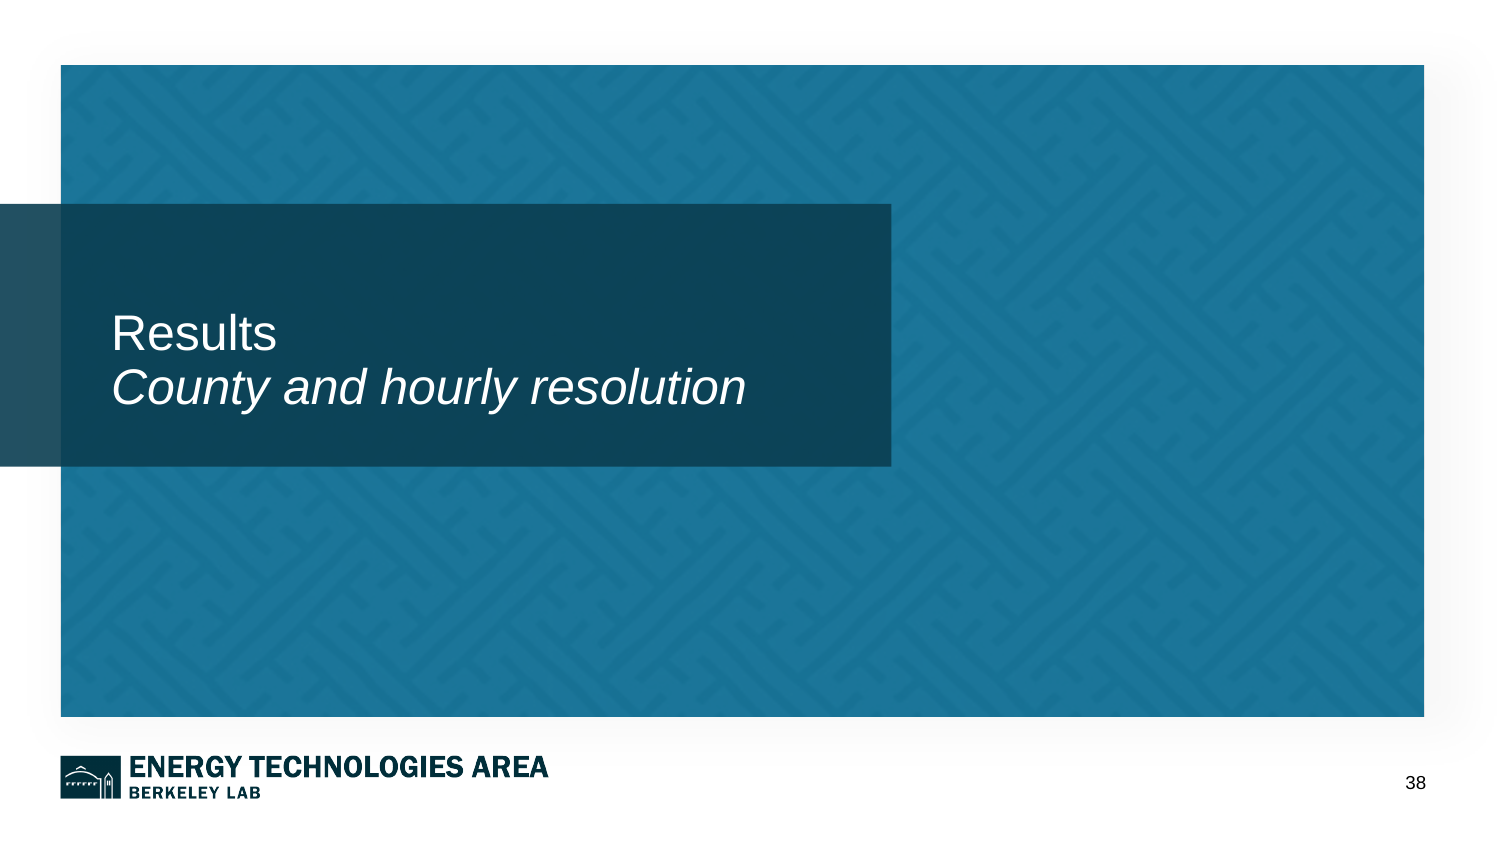

# Results County and hourly resolution
38